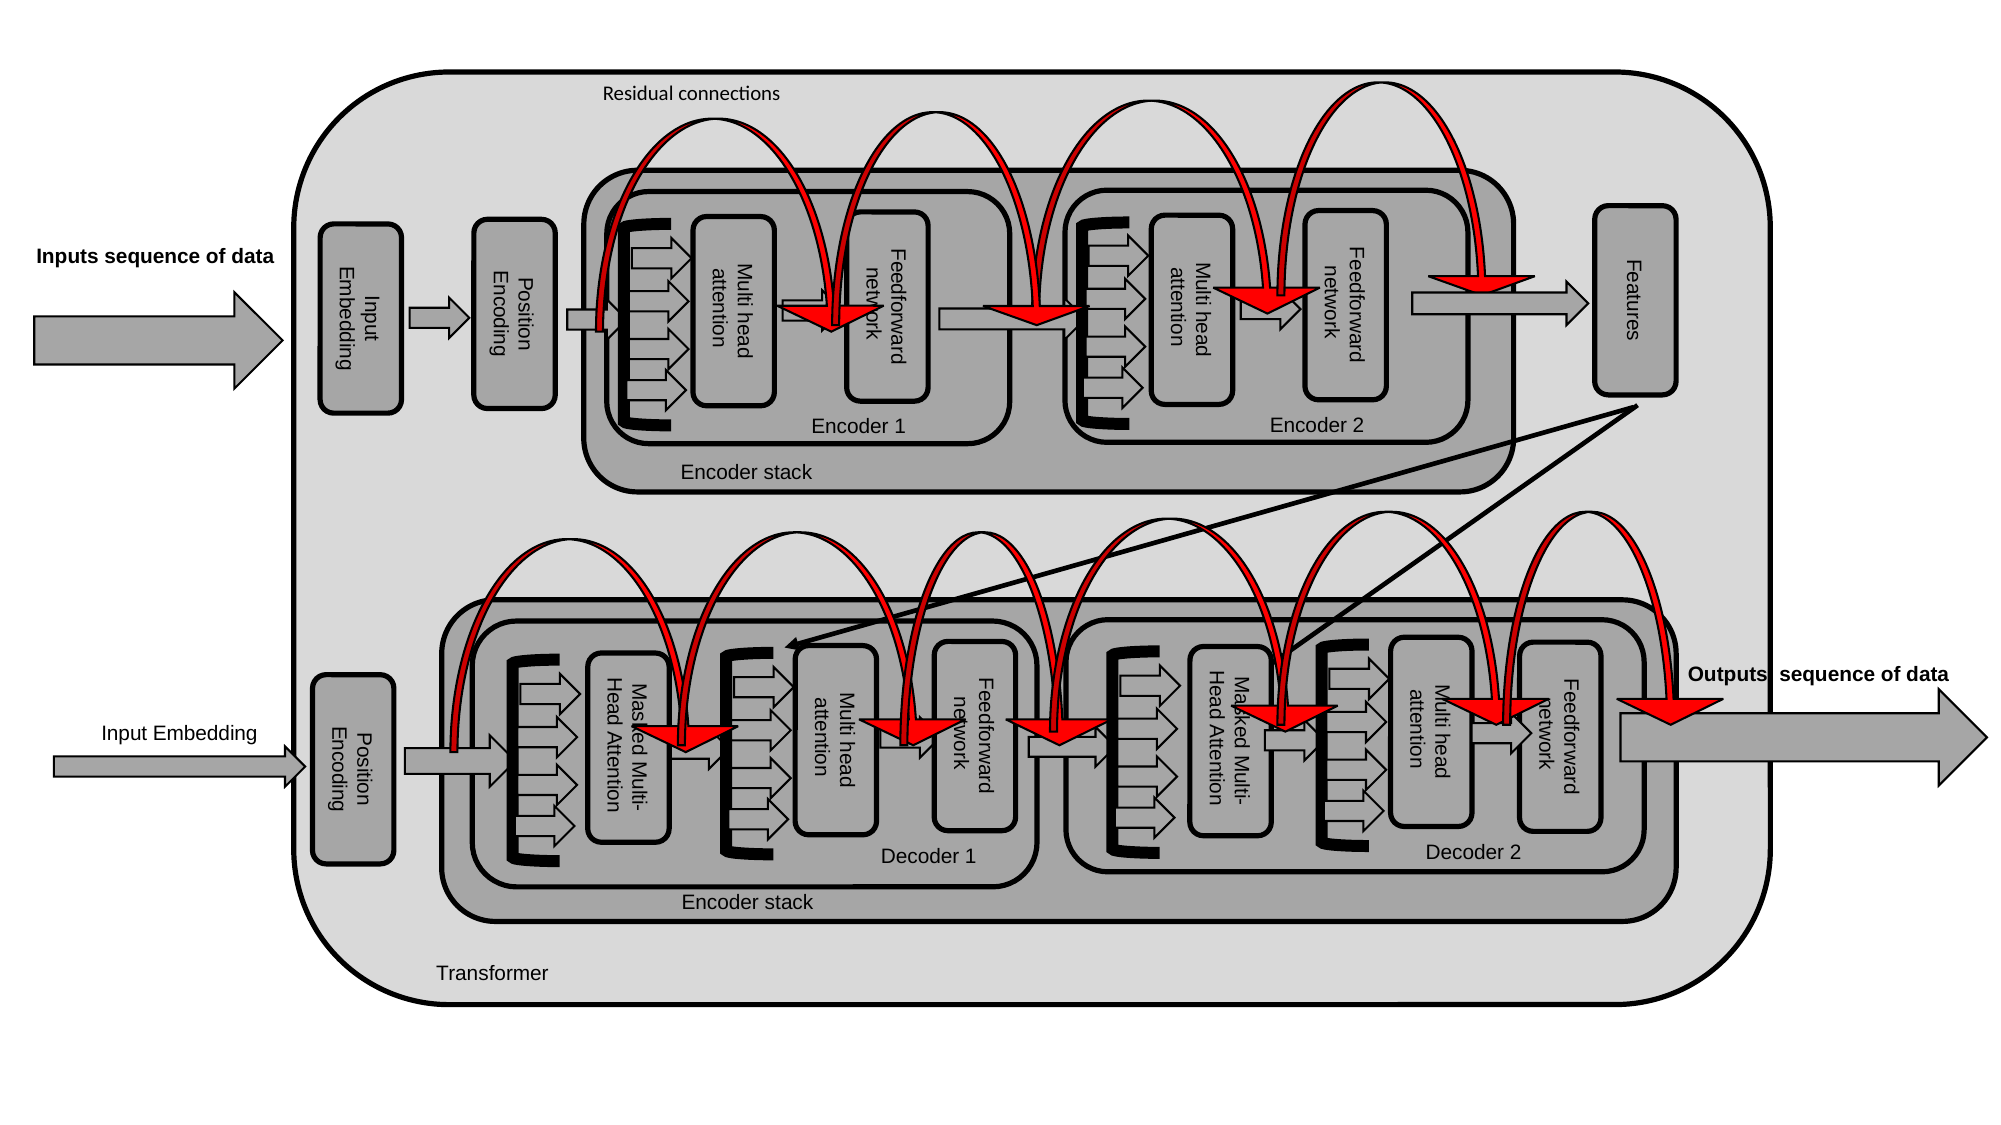

Residual connections

Features
Feedforward network
Feedforward network
Multi head attention
Multi head attention
Position Encoding

Input Embedding
Inputs sequence of data

Encoder 2
Encoder 1
Encoder stack

Multi head attention
Feedforward network
Feedforward network

Multi head attention
Masked Multi-Head Attention

Outputs  sequence of data
Masked Multi-Head Attention

Position Encoding

Input Embedding

Decoder 2
Decoder 1
Encoder stack
Transformer